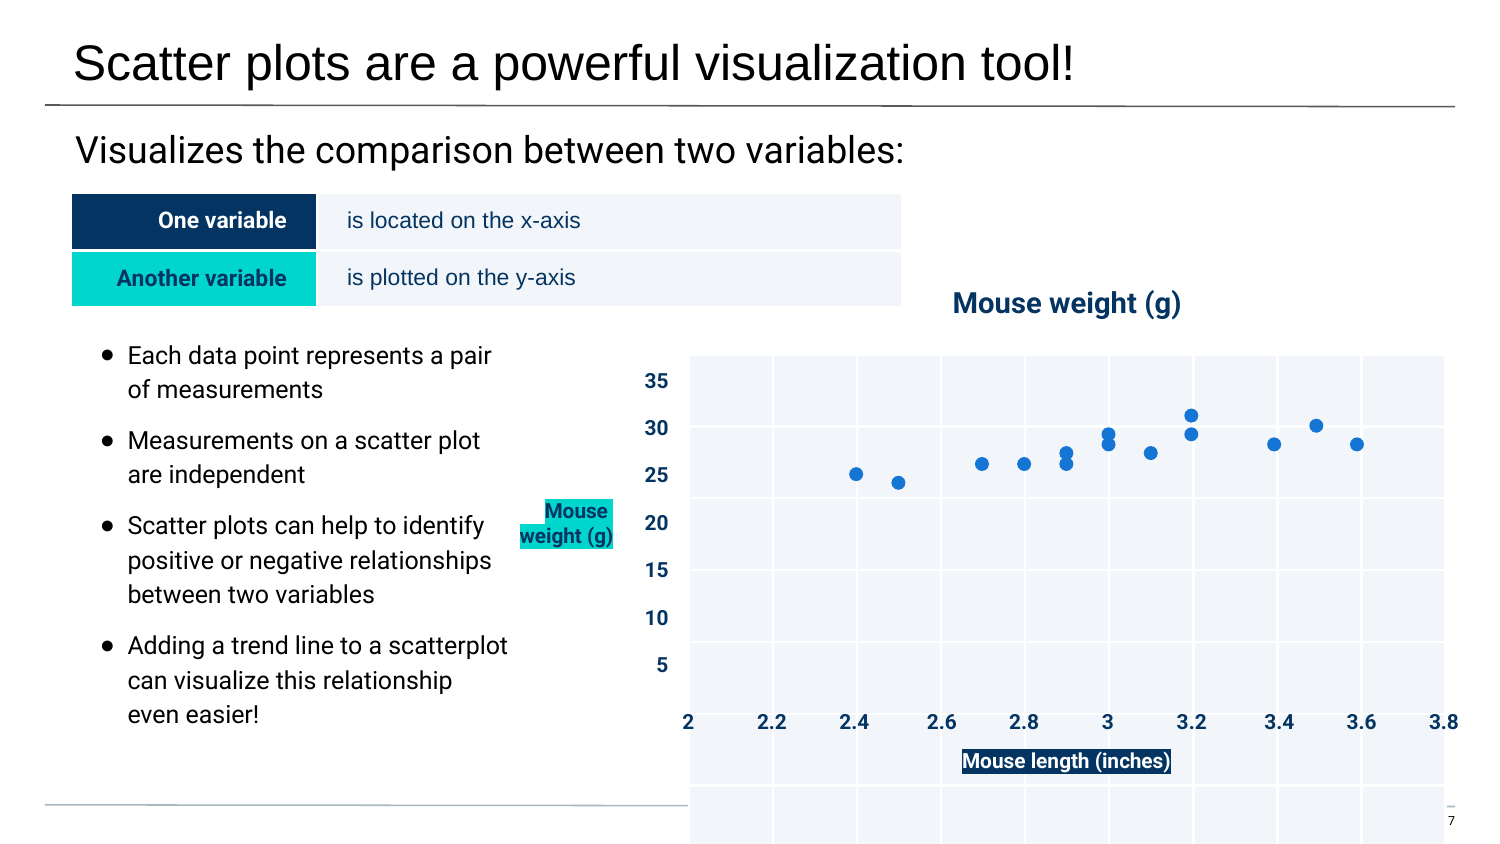

# Scatter plots are a powerful visualization tool!

Visualizes the comparison between two variables:
| One variable | is located on the x-axis |
| --- | --- |
| Another variable | is plotted on the y-axis |
Mouse weight (g)

35
30
25
20
15
10
5
Each data point represents a pair of measurements
Measurements on a scatter plot are independent
Scatter plots can help to identify positive or negative relationships between two variables
Adding a trend line to a scatterplot can visualize this relationship even easier!
|  |  |  |  |  |  |  |  |  |
| --- | --- | --- | --- | --- | --- | --- | --- | --- |
|  |  |  |  |  |  |  |  |  |
|  |  |  |  |  |  |  |  |  |
|  |  |  |  |  |  |  |  |  |
|  |  |  |  |  |  |  |  |  |
|  |  |  |  |  |  |  |  |  |
|  |  |  |  |  |  |  |  |  |

Mouse
weight (g)
2            2.2          2.4           2.6          2.8            3            3.2           3.4          3.6          3.8
Mouse length (inches)